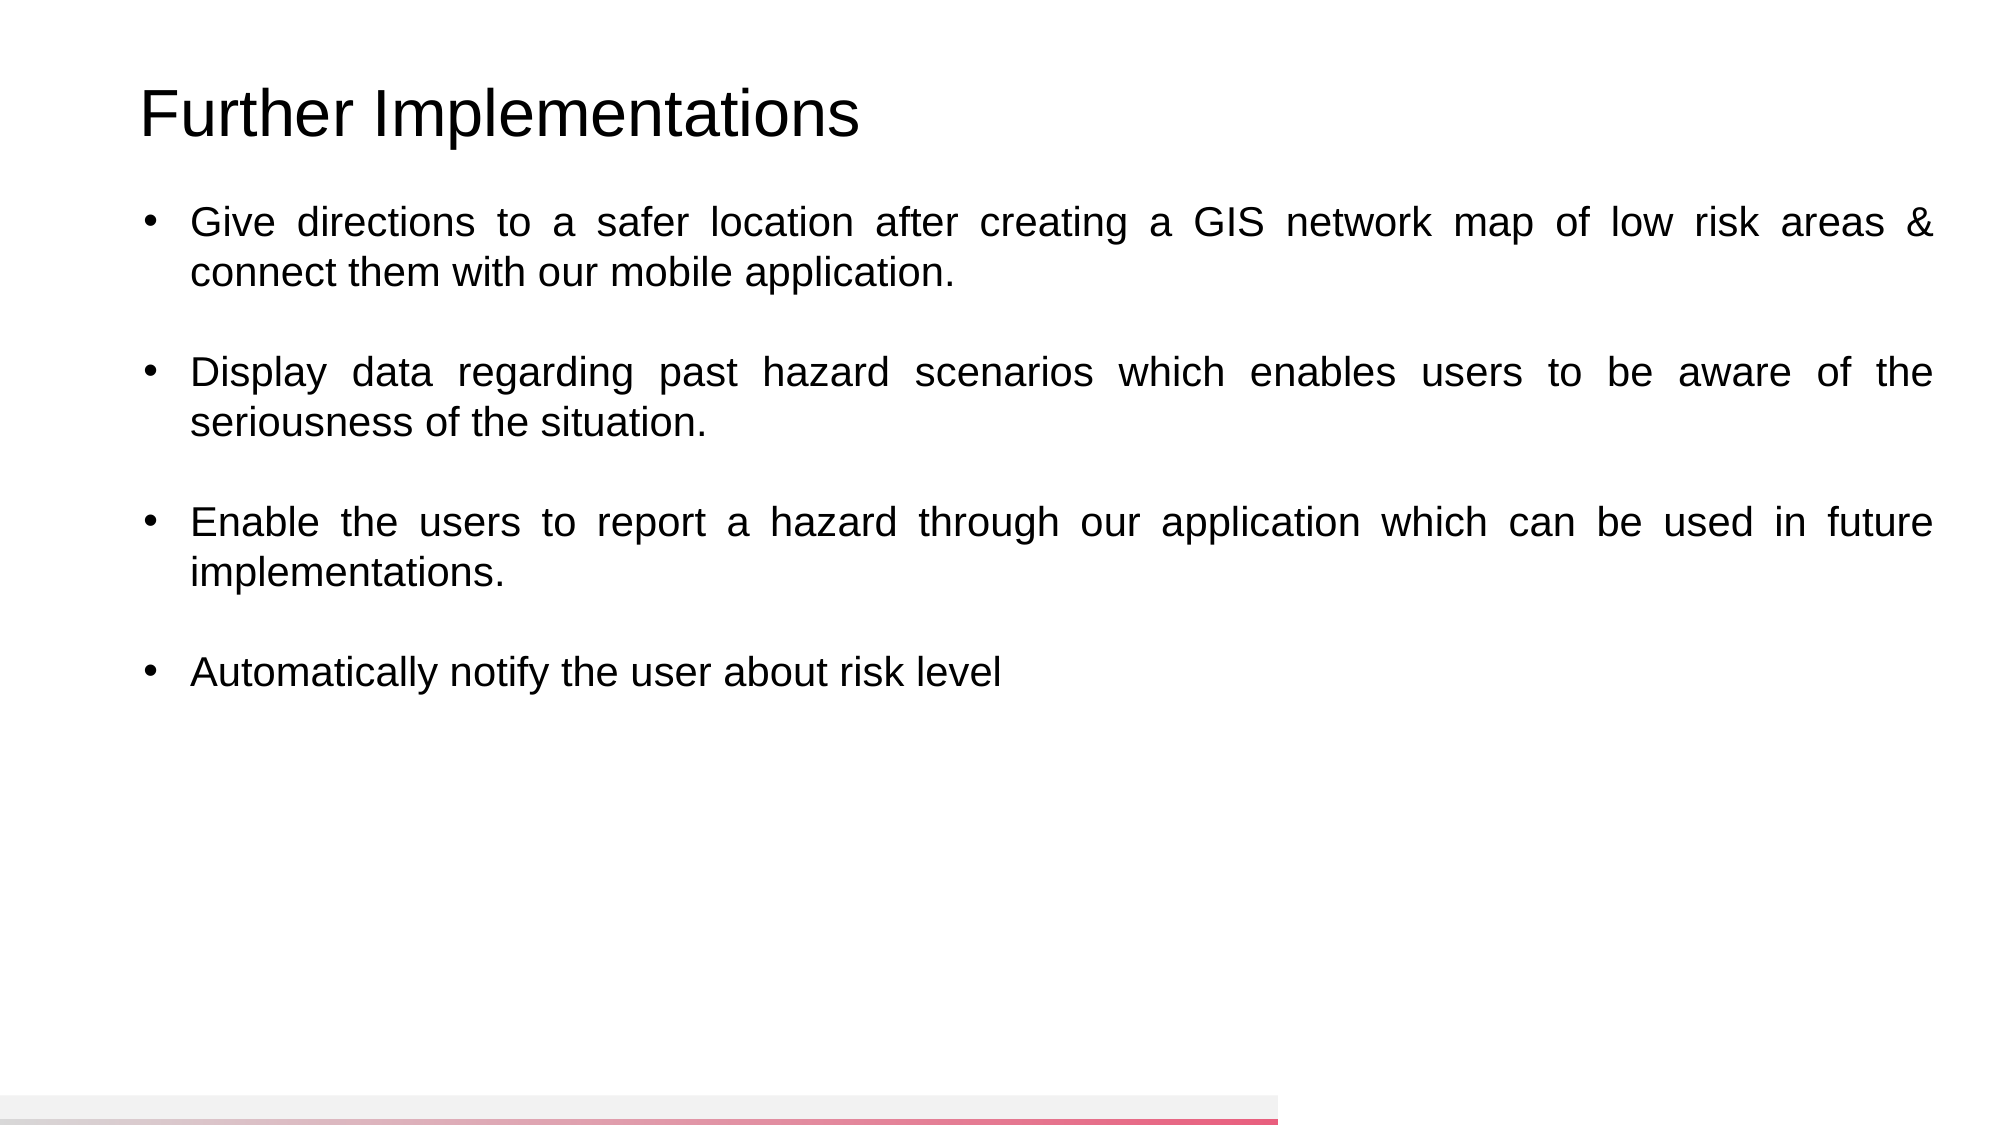

Further Implementations
Give directions to a safer location after creating a GIS network map of low risk areas & connect them with our mobile application.

Display data regarding past hazard scenarios which enables users to be aware of the seriousness of the situation.

Enable the users to report a hazard through our application which can be used in future implementations.

Automatically notify the user about risk level

23